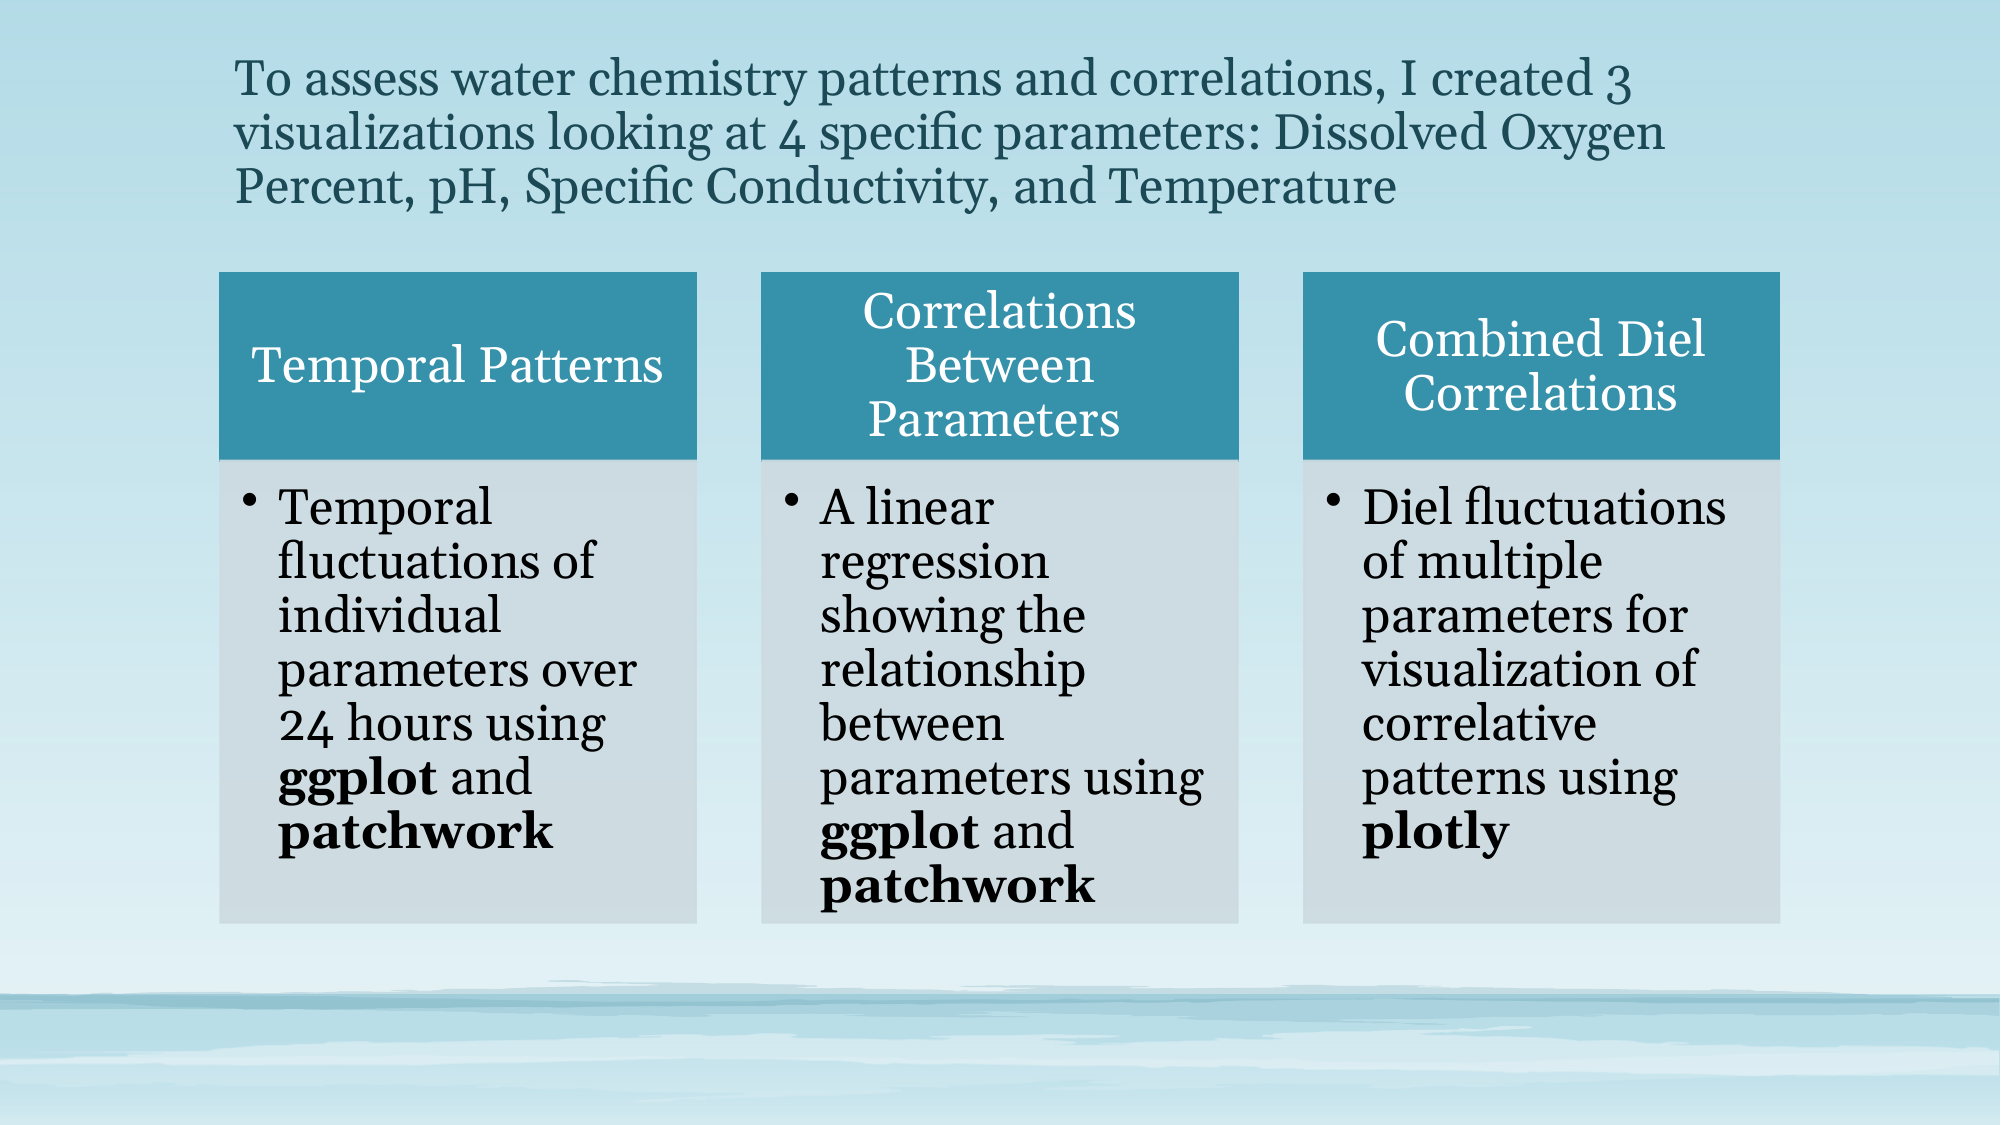

# To assess water chemistry patterns and correlations, I created 3 visualizations looking at 4 specific parameters: Dissolved Oxygen Percent, pH, Specific Conductivity, and Temperature
Temporal Patterns
Temporal fluctuations of individual parameters over 24 hours using ggplot and patchwork
Correlations Between Parameters
A linear regression showing the relationship between parameters using ggplot and patchwork
Combined Diel Correlations
Diel fluctuations of multiple parameters for visualization of correlative patterns using plotly